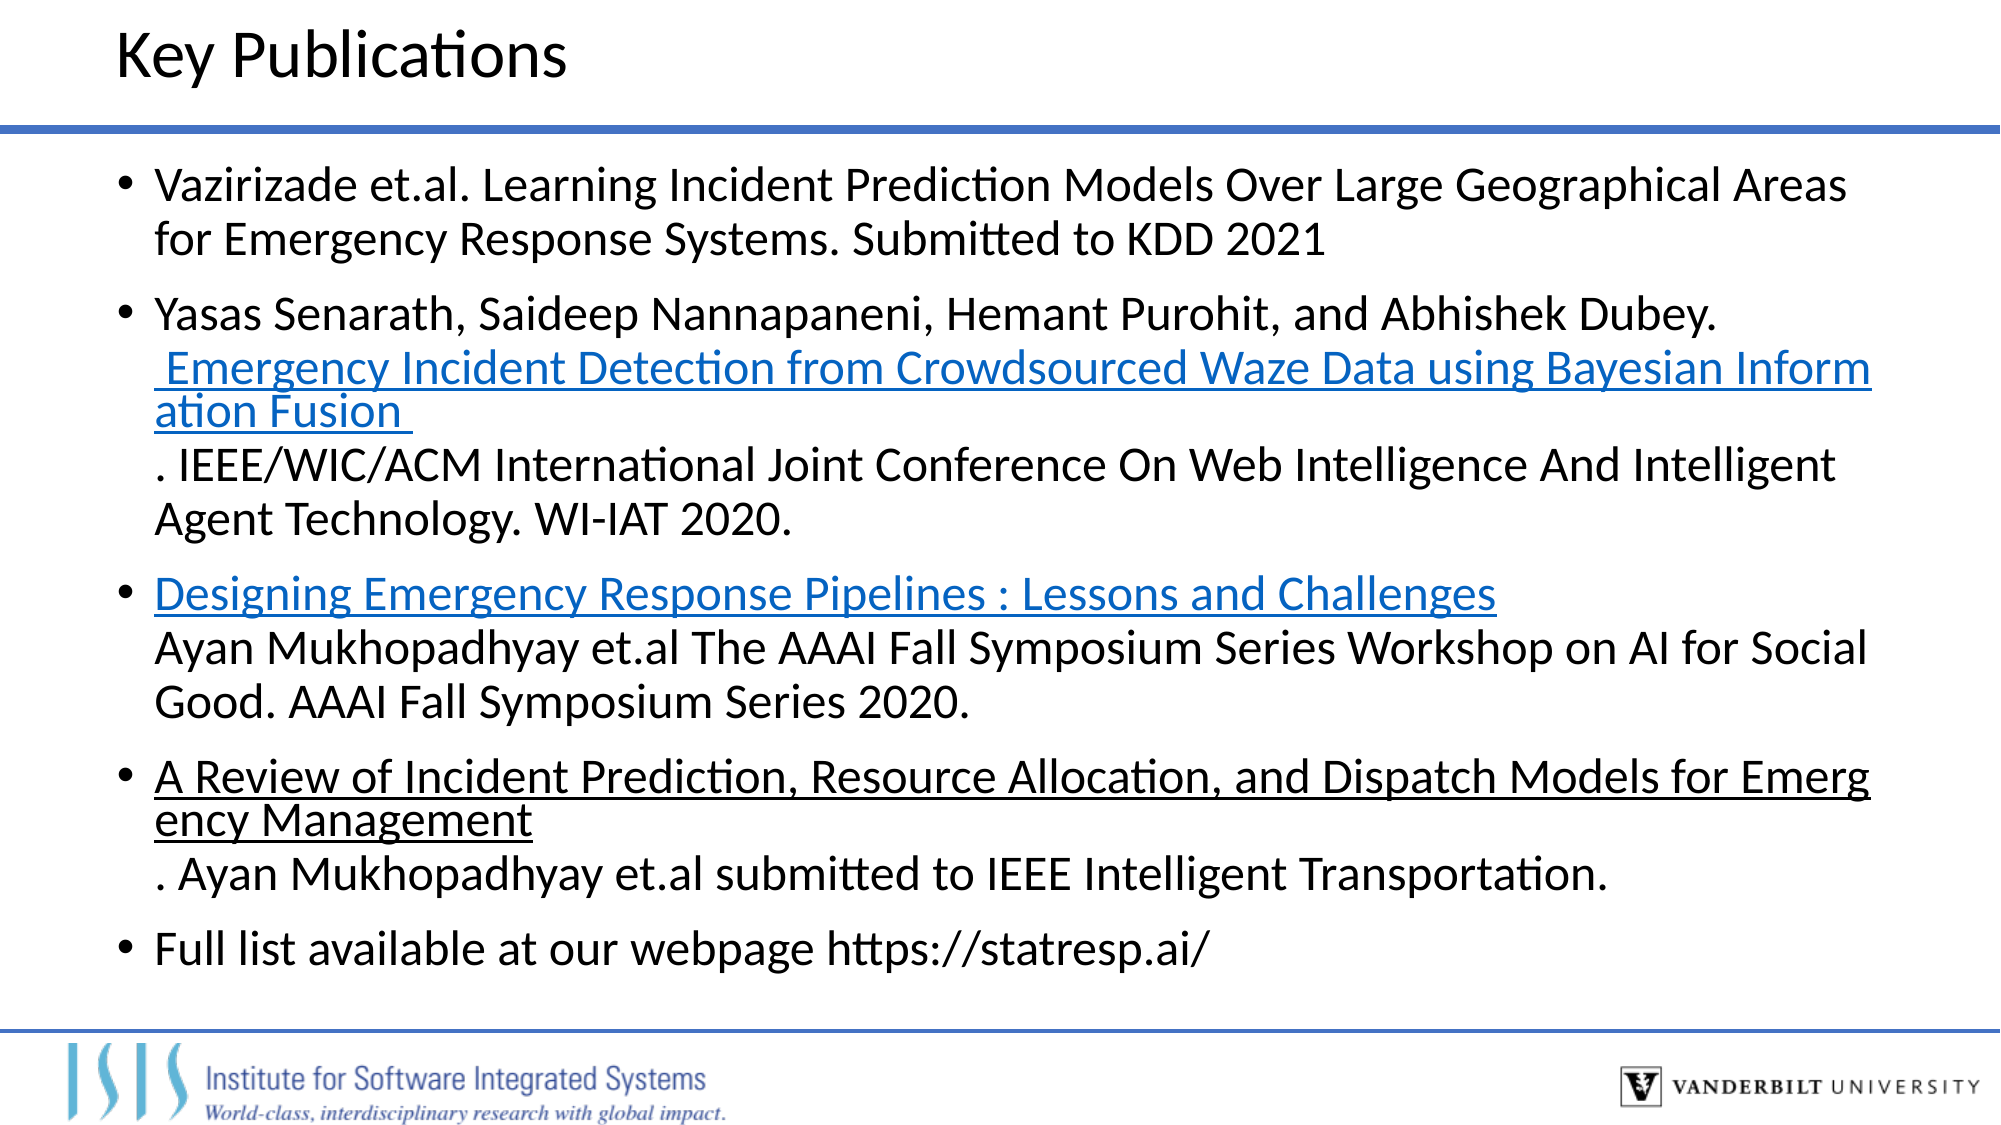

# Key Publications
Vazirizade et.al. Learning Incident Prediction Models Over Large Geographical Areas for Emergency Response Systems. Submitted to KDD 2021
Yasas Senarath, Saideep Nannapaneni, Hemant Purohit, and Abhishek Dubey.  Emergency Incident Detection from Crowdsourced Waze Data using Bayesian Information Fusion . IEEE/WIC/ACM International Joint Conference On Web Intelligence And Intelligent Agent Technology. WI-IAT 2020.
Designing Emergency Response Pipelines : Lessons and Challenges
Ayan Mukhopadhyay et.al The AAAI Fall Symposium Series Workshop on AI for Social Good. AAAI Fall Symposium Series 2020.
A Review of Incident Prediction, Resource Allocation, and Dispatch Models for Emergency Management. Ayan Mukhopadhyay et.al submitted to IEEE Intelligent Transportation.
Full list available at our webpage https://statresp.ai/